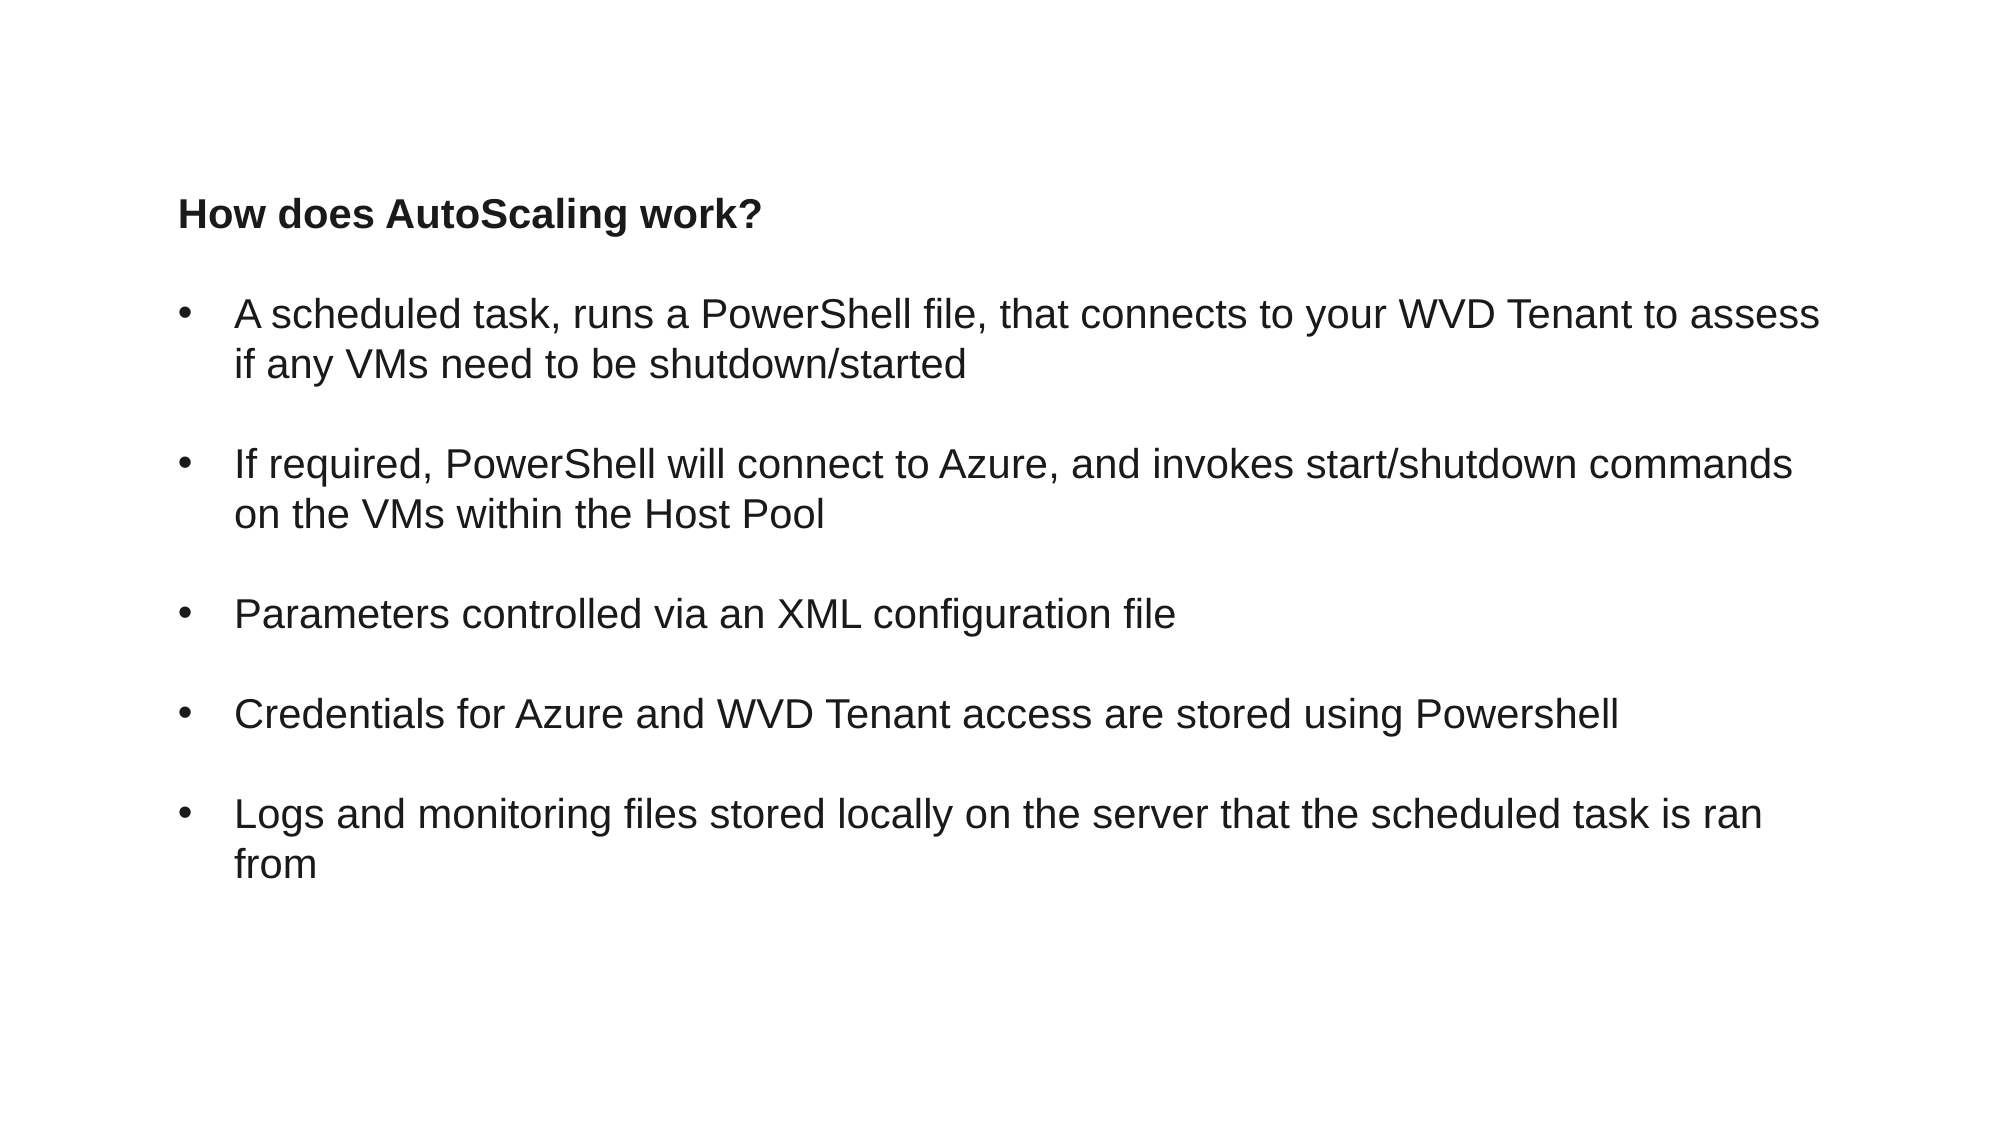

How does AutoScaling work?

A scheduled task, runs a PowerShell file, that connects to your WVD Tenant to assess if any VMs need to be shutdown/started

If required, PowerShell will connect to Azure, and invokes start/shutdown commands on the VMs within the Host Pool

Parameters controlled via an XML configuration file

Credentials for Azure and WVD Tenant access are stored using Powershell

Logs and monitoring files stored locally on the server that the scheduled task is ran from